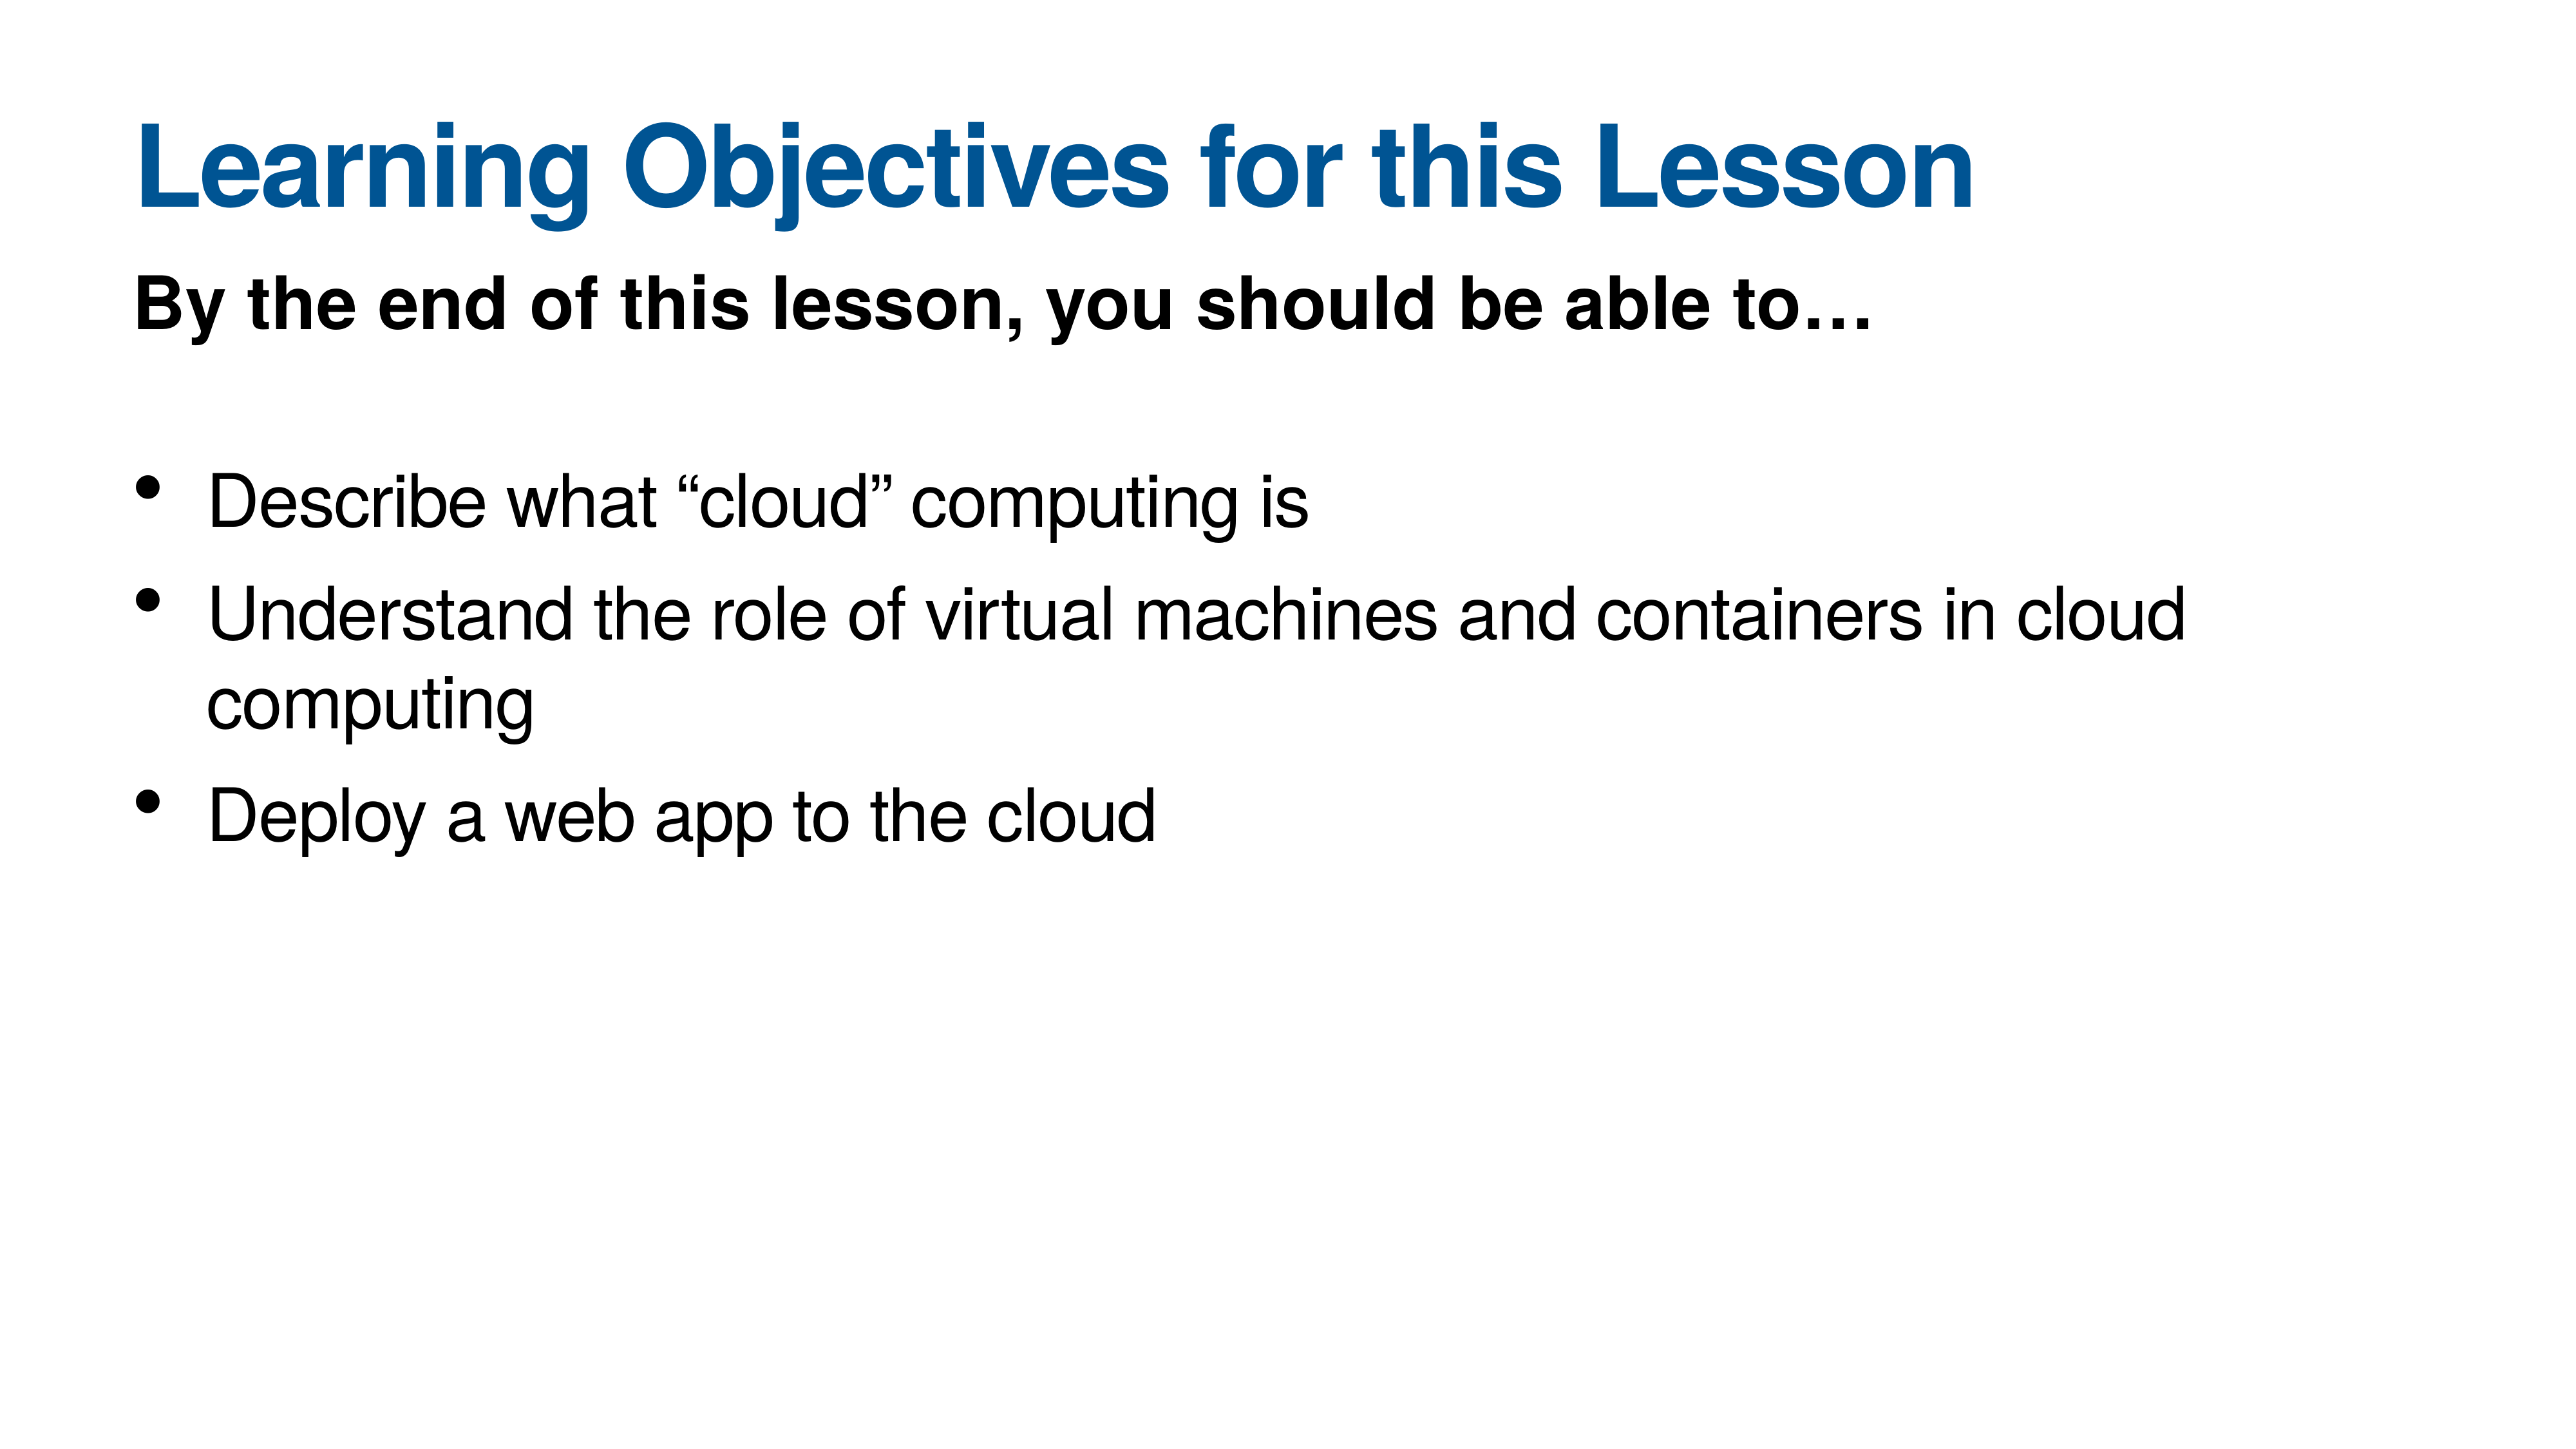

# Learning Objectives for this Lesson
By the end of this lesson, you should be able to…
Describe what “cloud” computing is
Understand the role of virtual machines and containers in cloud computing
Deploy a web app to the cloud